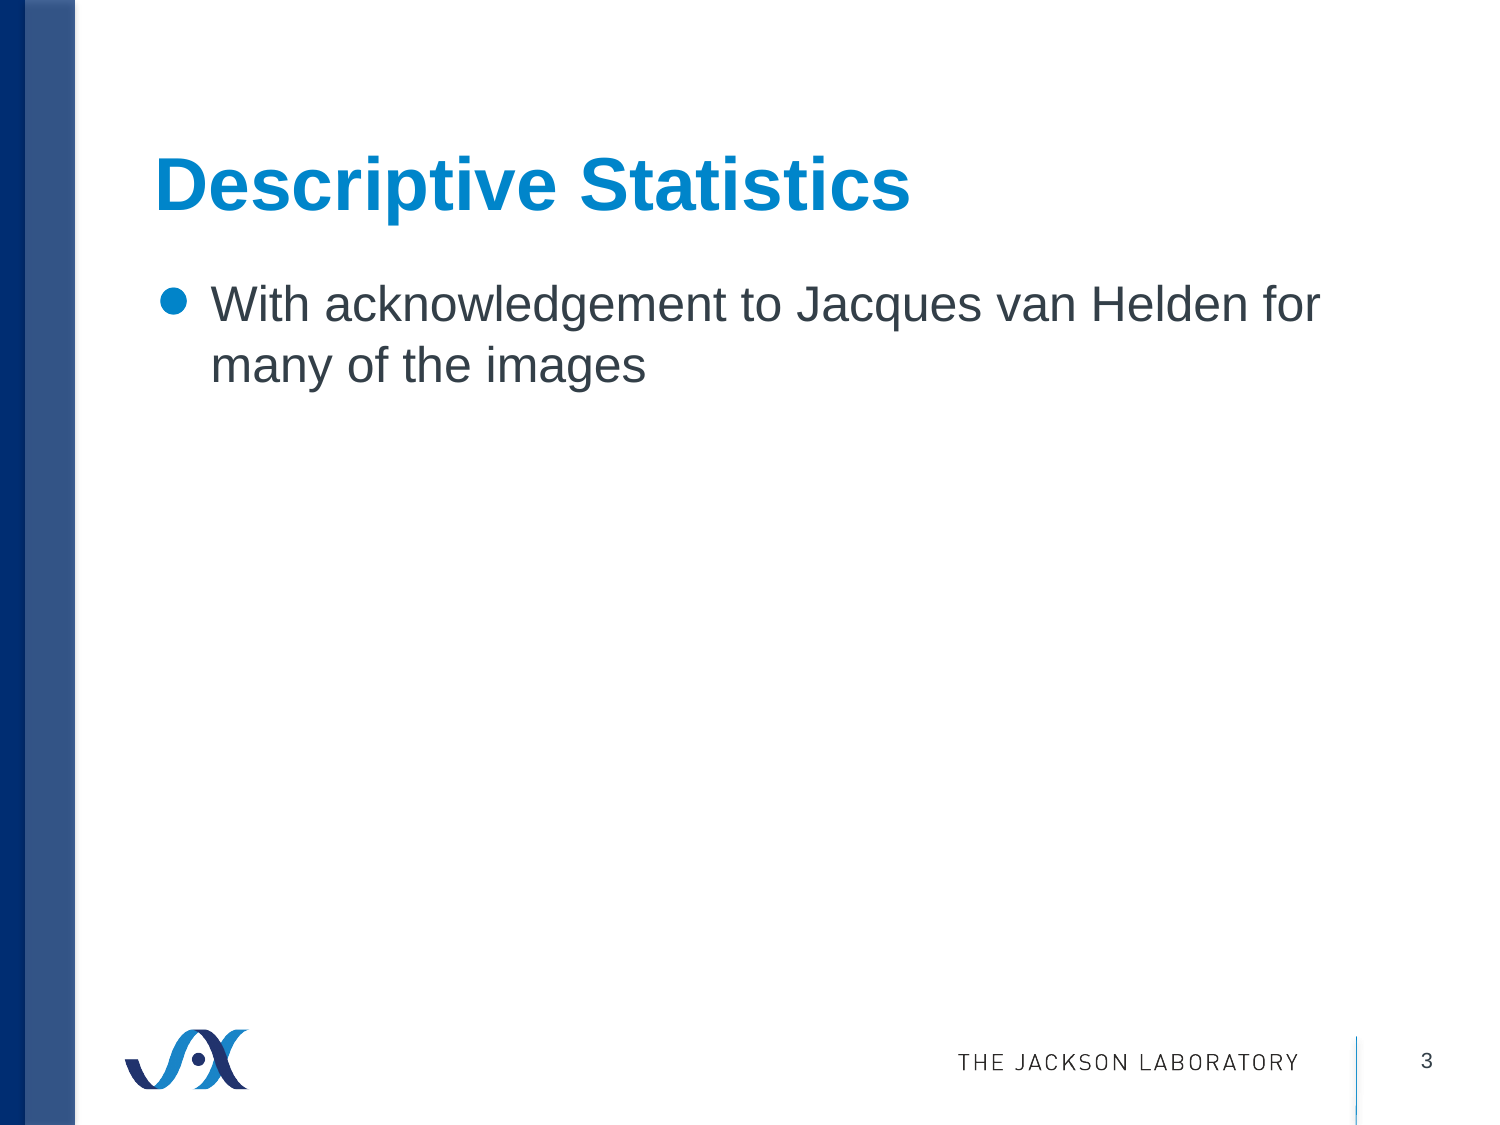

# Descriptive Statistics
With acknowledgement to Jacques van Helden for many of the images
3